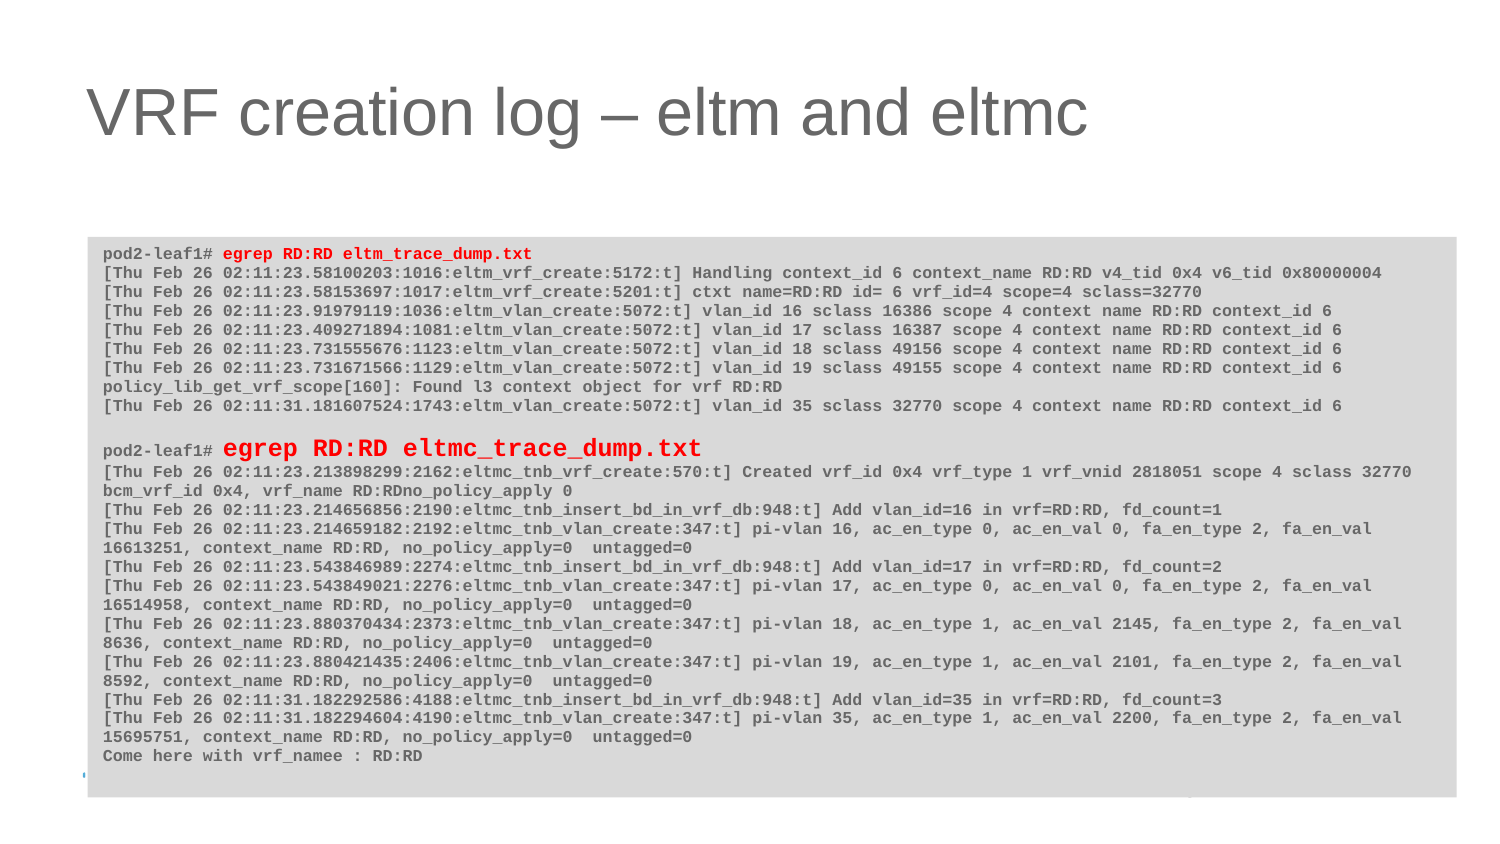

# VRF creation log – eltm and eltmc
pod2-leaf1# egrep RD:RD eltm_trace_dump.txt
[Thu Feb 26 02:11:23.58100203:1016:eltm_vrf_create:5172:t] Handling context_id 6 context_name RD:RD v4_tid 0x4 v6_tid 0x80000004
[Thu Feb 26 02:11:23.58153697:1017:eltm_vrf_create:5201:t] ctxt name=RD:RD id= 6 vrf_id=4 scope=4 sclass=32770
[Thu Feb 26 02:11:23.91979119:1036:eltm_vlan_create:5072:t] vlan_id 16 sclass 16386 scope 4 context name RD:RD context_id 6
[Thu Feb 26 02:11:23.409271894:1081:eltm_vlan_create:5072:t] vlan_id 17 sclass 16387 scope 4 context name RD:RD context_id 6
[Thu Feb 26 02:11:23.731555676:1123:eltm_vlan_create:5072:t] vlan_id 18 sclass 49156 scope 4 context name RD:RD context_id 6
[Thu Feb 26 02:11:23.731671566:1129:eltm_vlan_create:5072:t] vlan_id 19 sclass 49155 scope 4 context name RD:RD context_id 6
policy_lib_get_vrf_scope[160]: Found l3 context object for vrf RD:RD
[Thu Feb 26 02:11:31.181607524:1743:eltm_vlan_create:5072:t] vlan_id 35 sclass 32770 scope 4 context name RD:RD context_id 6

pod2-leaf1# egrep RD:RD eltmc_trace_dump.txt
[Thu Feb 26 02:11:23.213898299:2162:eltmc_tnb_vrf_create:570:t] Created vrf_id 0x4 vrf_type 1 vrf_vnid 2818051 scope 4 sclass 32770 bcm_vrf_id 0x4, vrf_name RD:RDno_policy_apply 0
[Thu Feb 26 02:11:23.214656856:2190:eltmc_tnb_insert_bd_in_vrf_db:948:t] Add vlan_id=16 in vrf=RD:RD, fd_count=1
[Thu Feb 26 02:11:23.214659182:2192:eltmc_tnb_vlan_create:347:t] pi-vlan 16, ac_en_type 0, ac_en_val 0, fa_en_type 2, fa_en_val 16613251, context_name RD:RD, no_policy_apply=0  untagged=0
[Thu Feb 26 02:11:23.543846989:2274:eltmc_tnb_insert_bd_in_vrf_db:948:t] Add vlan_id=17 in vrf=RD:RD, fd_count=2
[Thu Feb 26 02:11:23.543849021:2276:eltmc_tnb_vlan_create:347:t] pi-vlan 17, ac_en_type 0, ac_en_val 0, fa_en_type 2, fa_en_val 16514958, context_name RD:RD, no_policy_apply=0  untagged=0
[Thu Feb 26 02:11:23.880370434:2373:eltmc_tnb_vlan_create:347:t] pi-vlan 18, ac_en_type 1, ac_en_val 2145, fa_en_type 2, fa_en_val 8636, context_name RD:RD, no_policy_apply=0  untagged=0
[Thu Feb 26 02:11:23.880421435:2406:eltmc_tnb_vlan_create:347:t] pi-vlan 19, ac_en_type 1, ac_en_val 2101, fa_en_type 2, fa_en_val 8592, context_name RD:RD, no_policy_apply=0  untagged=0
[Thu Feb 26 02:11:31.182292586:4188:eltmc_tnb_insert_bd_in_vrf_db:948:t] Add vlan_id=35 in vrf=RD:RD, fd_count=3
[Thu Feb 26 02:11:31.182294604:4190:eltmc_tnb_vlan_create:347:t] pi-vlan 35, ac_en_type 1, ac_en_val 2200, fa_en_type 2, fa_en_val 15695751, context_name RD:RD, no_policy_apply=0  untagged=0
Come here with vrf_namee : RD:RD